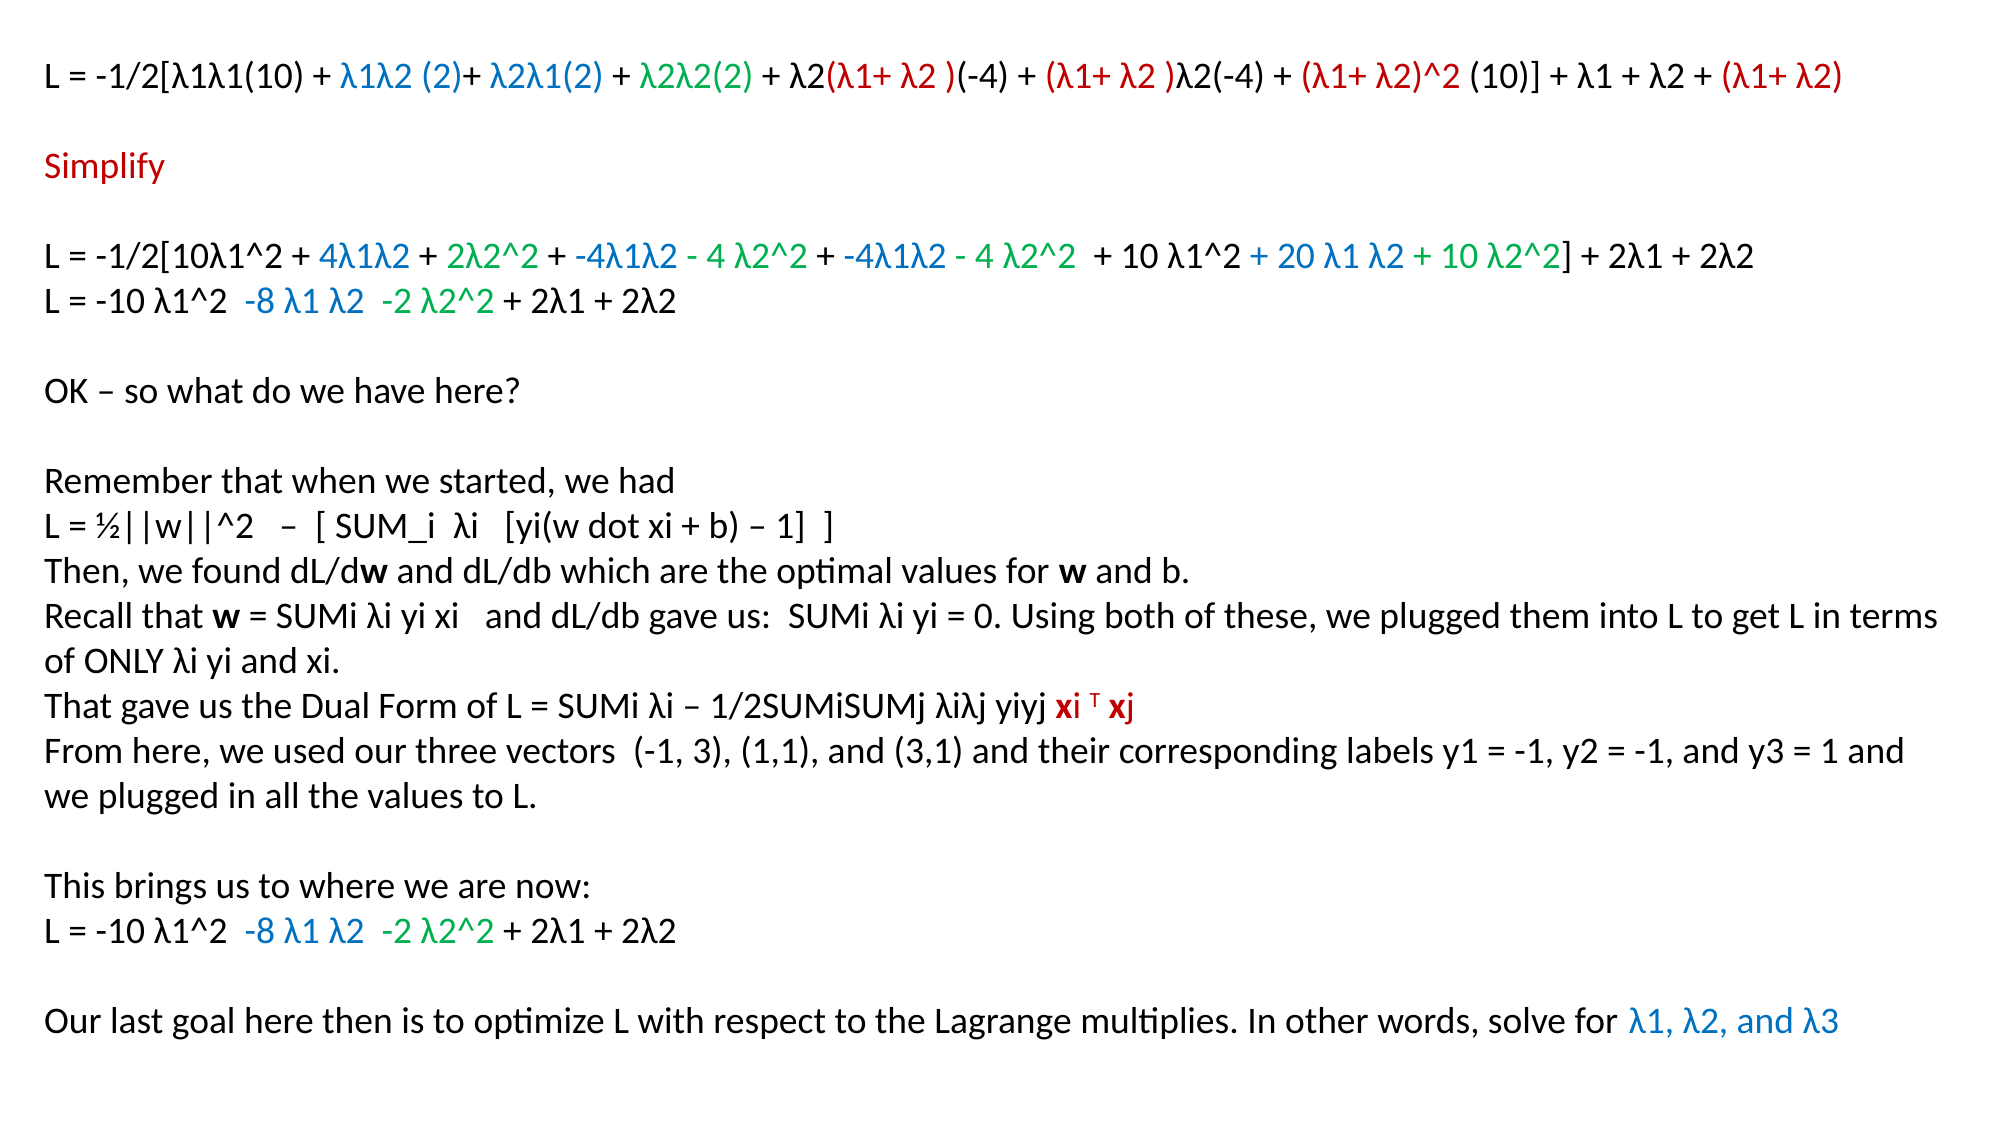

L = -1/2[λ1λ1(10) + λ1λ2 (2)+ λ2λ1(2) + λ2λ2(2) + λ2(λ1+ λ2 )(-4) + (λ1+ λ2 )λ2(-4) + (λ1+ λ2)^2 (10)] + λ1 + λ2 + (λ1+ λ2)

Simplify

L = -1/2[10λ1^2 + 4λ1λ2 + 2λ2^2 + -4λ1λ2 - 4 λ2^2 + -4λ1λ2 - 4 λ2^2  + 10 λ1^2 + 20 λ1 λ2 + 10 λ2^2] + 2λ1 + 2λ2
L = -10 λ1^2  -8 λ1 λ2  -2 λ2^2 + 2λ1 + 2λ2

OK – so what do we have here?

Remember that when we started, we had
L = ½||w||^2   –  [ SUM_i  λi   [yi(w dot xi + b) – 1]  ]
Then, we found dL/dw and dL/db which are the optimal values for w and b.
Recall that w = SUMi λi yi xi   and dL/db gave us:  SUMi λi yi = 0. Using both of these, we plugged them into L to get L in terms of ONLY λi yi and xi.
That gave us the Dual Form of L = SUMi λi – 1/2SUMiSUMj λiλj yiyj xi T xj
From here, we used our three vectors  (-1, 3), (1,1), and (3,1) and their corresponding labels y1 = -1, y2 = -1, and y3 = 1 and we plugged in all the values to L.

This brings us to where we are now:
L = -10 λ1^2  -8 λ1 λ2  -2 λ2^2 + 2λ1 + 2λ2

Our last goal here then is to optimize L with respect to the Lagrange multiplies. In other words, solve for λ1, λ2, and λ3